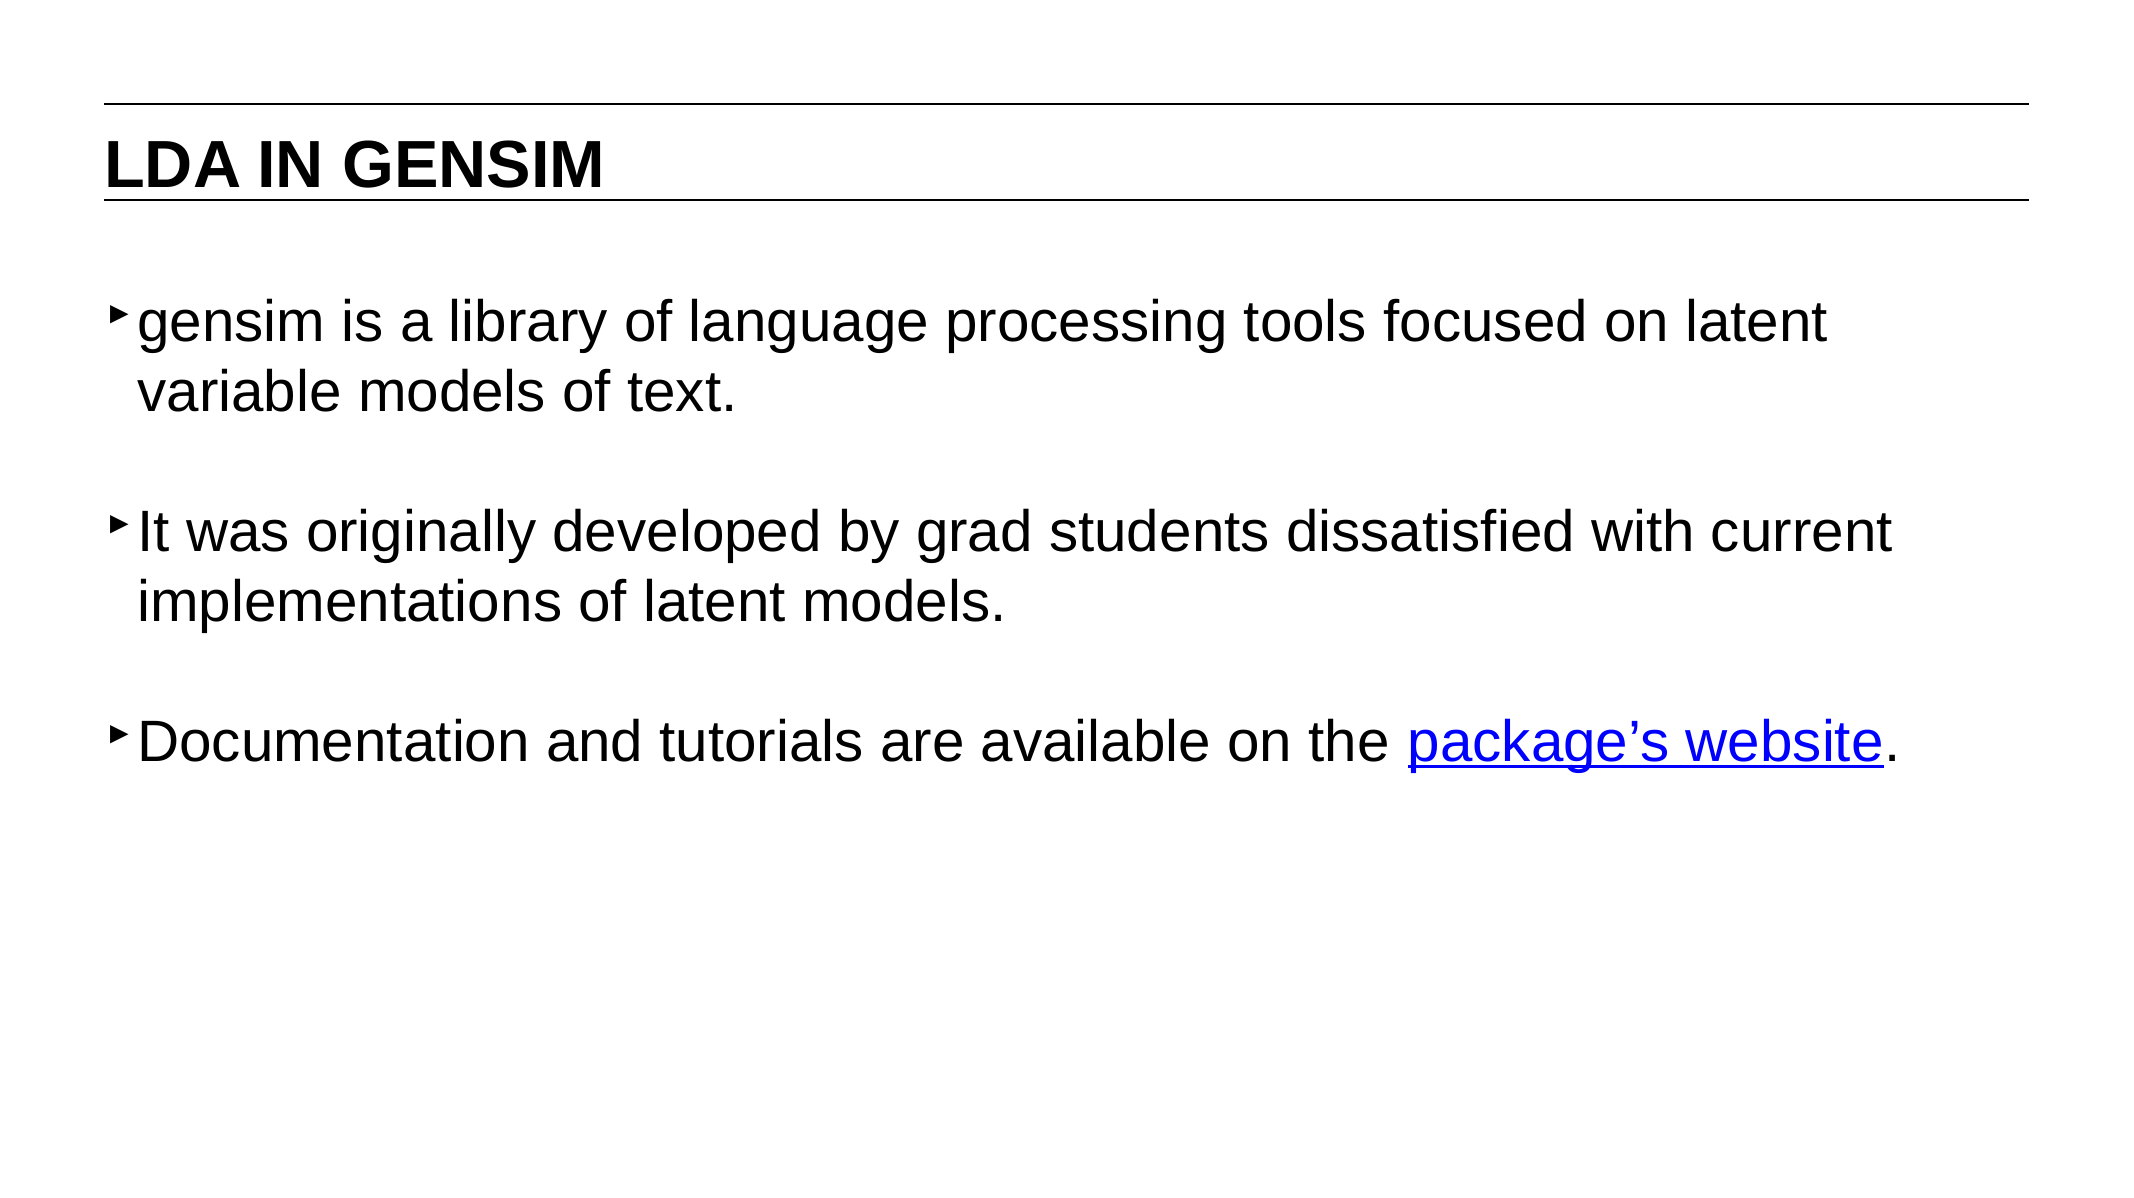

LDA IN GENSIM

gensim is a library of language processing tools focused on latent variable models of text.

It was originally developed by grad students dissatisfied with current implementations of latent models.

Documentation and tutorials are available on the package’s website.